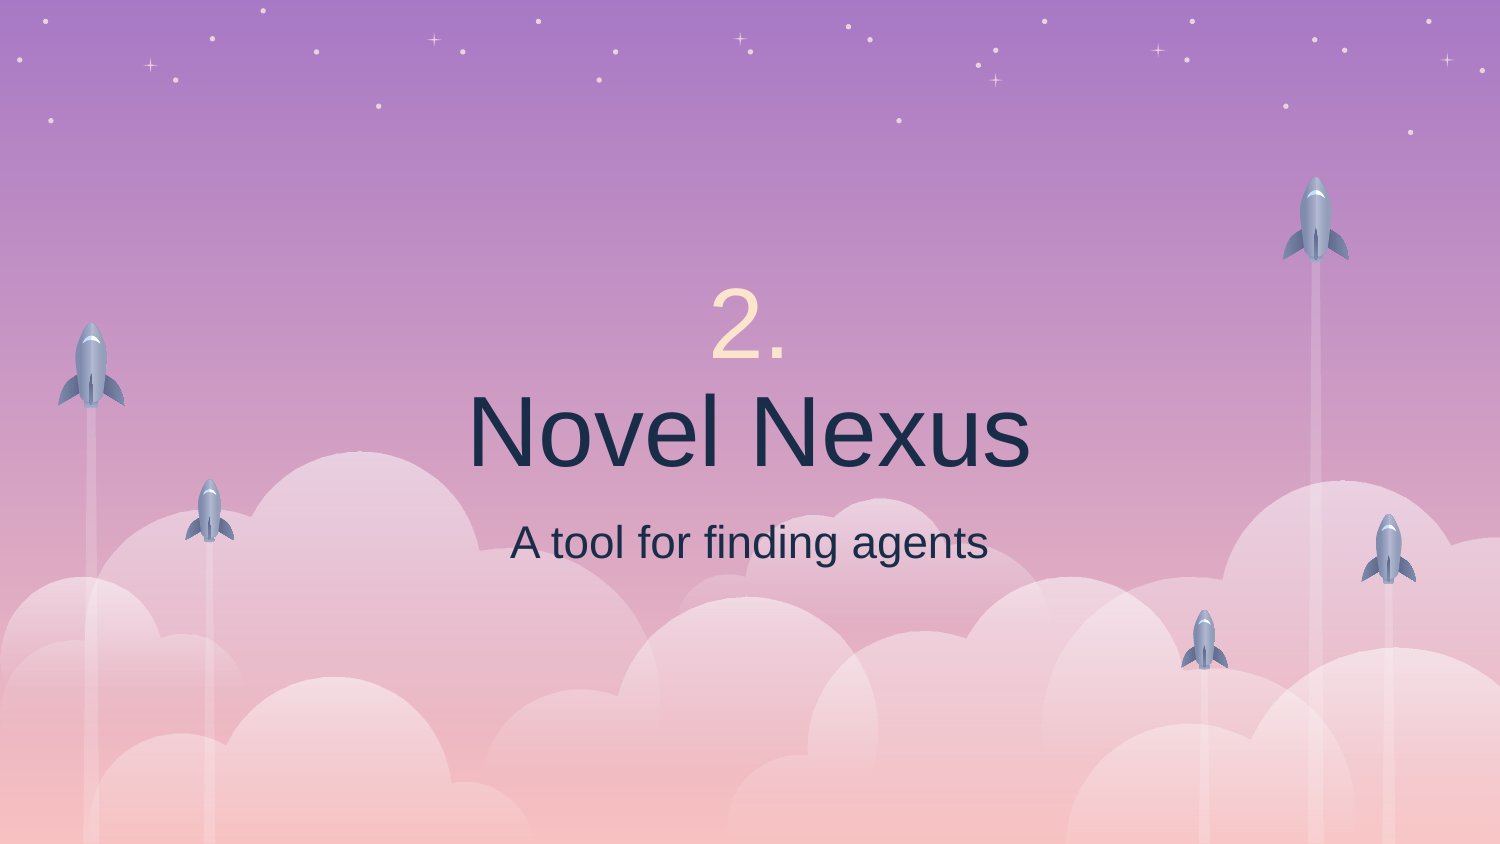

# 2.
Novel Nexus
A tool for finding agents